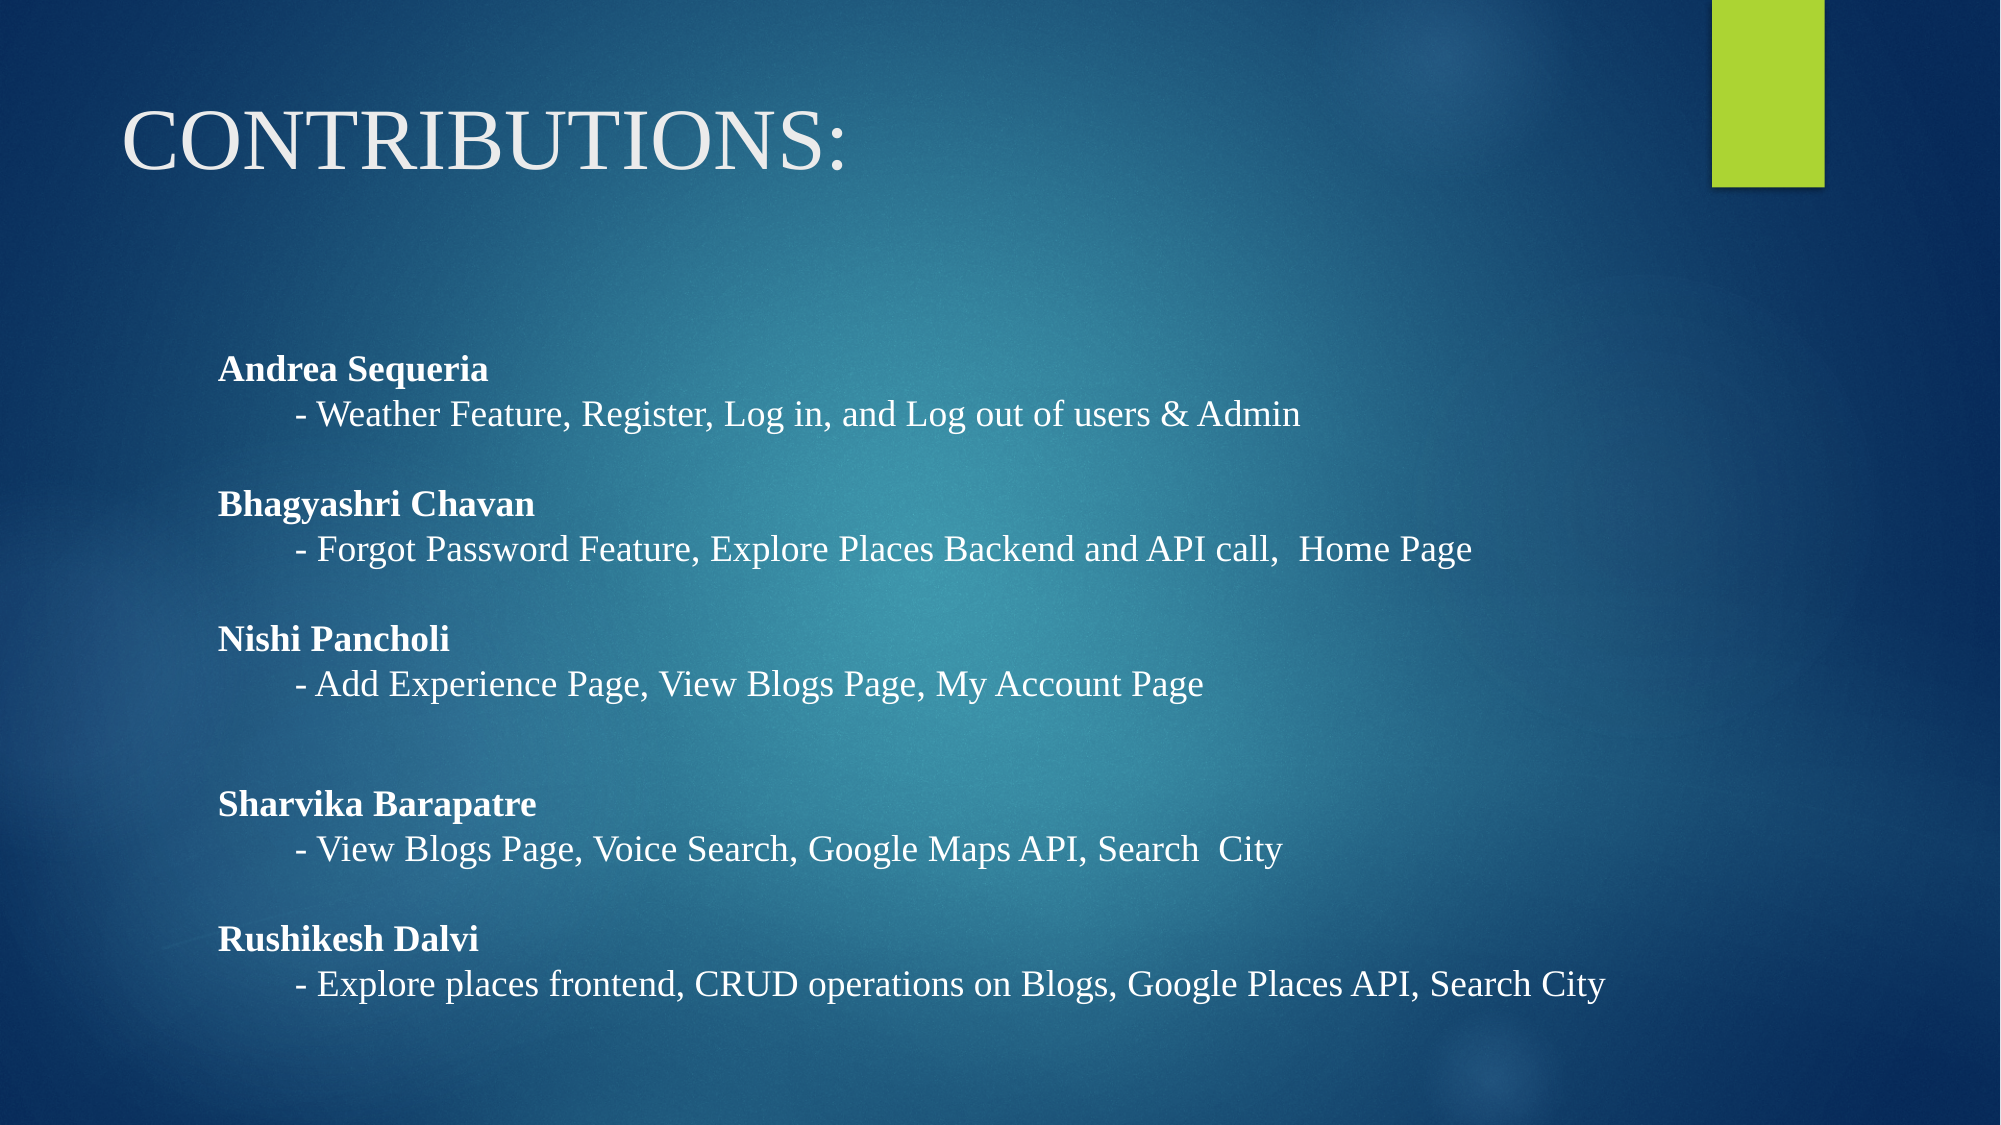

# CONTRIBUTIONS:
Andrea Sequeria
- Weather Feature, Register, Log in, and Log out of users & Admin

Bhagyashri Chavan
- Forgot Password Feature, Explore Places Backend and API call,  Home Page

Nishi Pancholi
- Add Experience Page, View Blogs Page, My Account Page

Sharvika Barapatre
- View Blogs Page, Voice Search, Google Maps API, Search  City

Rushikesh Dalvi
- Explore places frontend, CRUD operations on Blogs, Google Places API, Search City